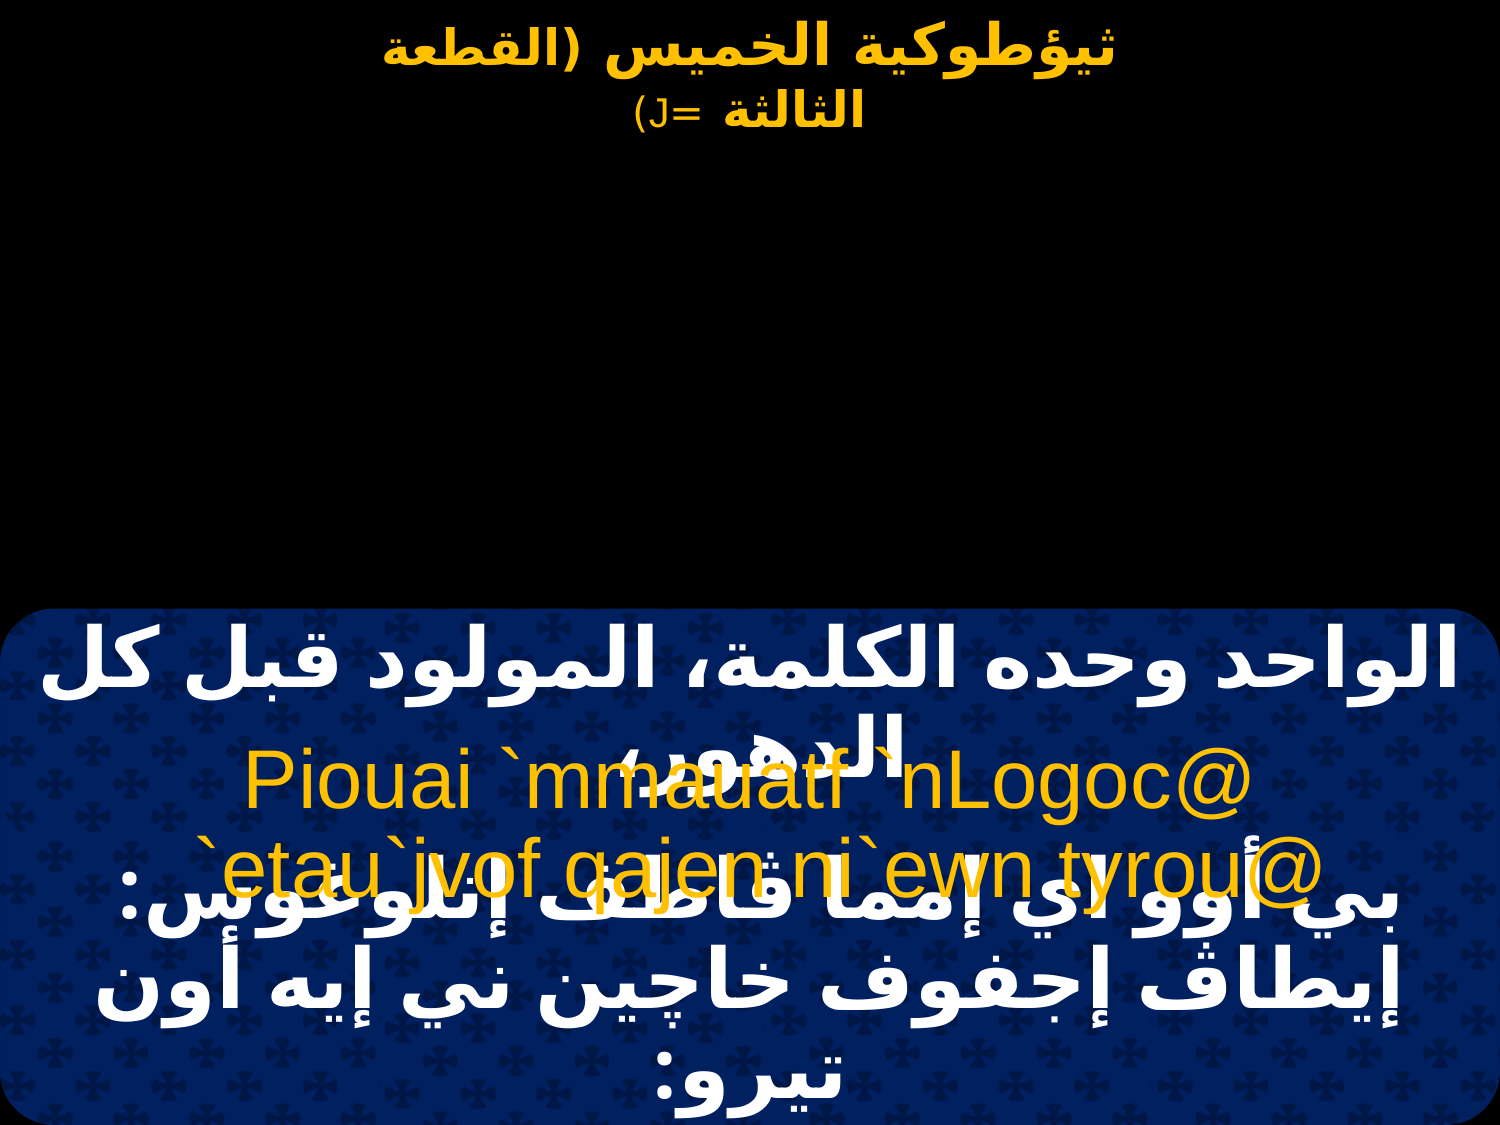

الواحد وحده الكلمة، المولود قبل كل الدهور،
Piouai `mmauatf `nLogoc@
 `etau`jvof qajen ni`ewn tyrou@
بي أوو اي إمما ڤاطف إنلوغوس:
إيطاڤ إجفوف خاچين ني إيه أون تيرو: